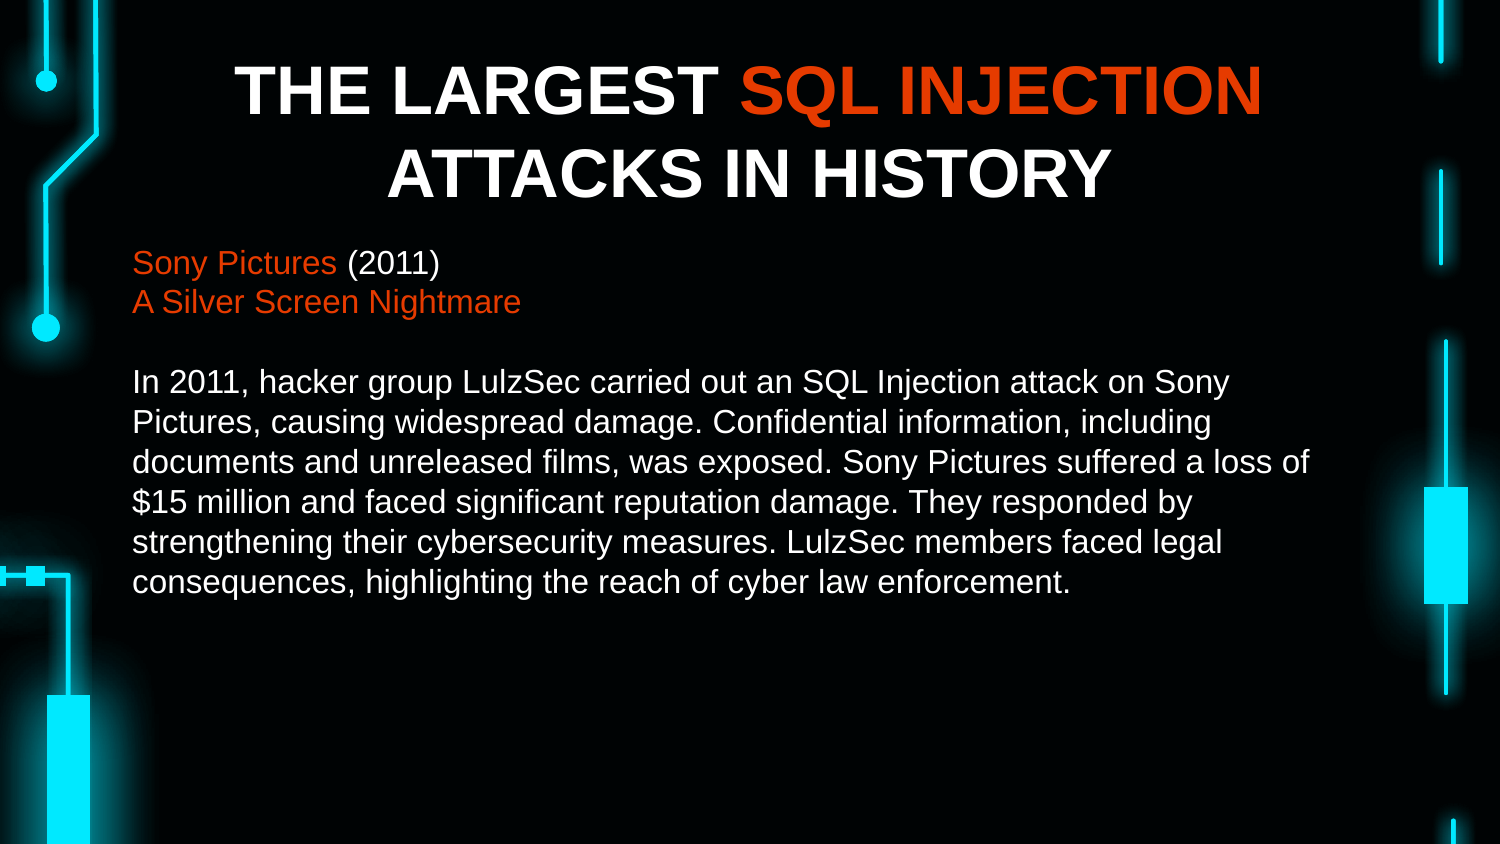

# THE LARGEST SQL INJECTION ATTACKS IN HISTORY
Sony Pictures (2011)
A Silver Screen Nightmare

In 2011, hacker group LulzSec carried out an SQL Injection attack on Sony Pictures, causing widespread damage. Confidential information, including documents and unreleased films, was exposed. Sony Pictures suffered a loss of $15 million and faced significant reputation damage. They responded by strengthening their cybersecurity measures. LulzSec members faced legal consequences, highlighting the reach of cyber law enforcement.